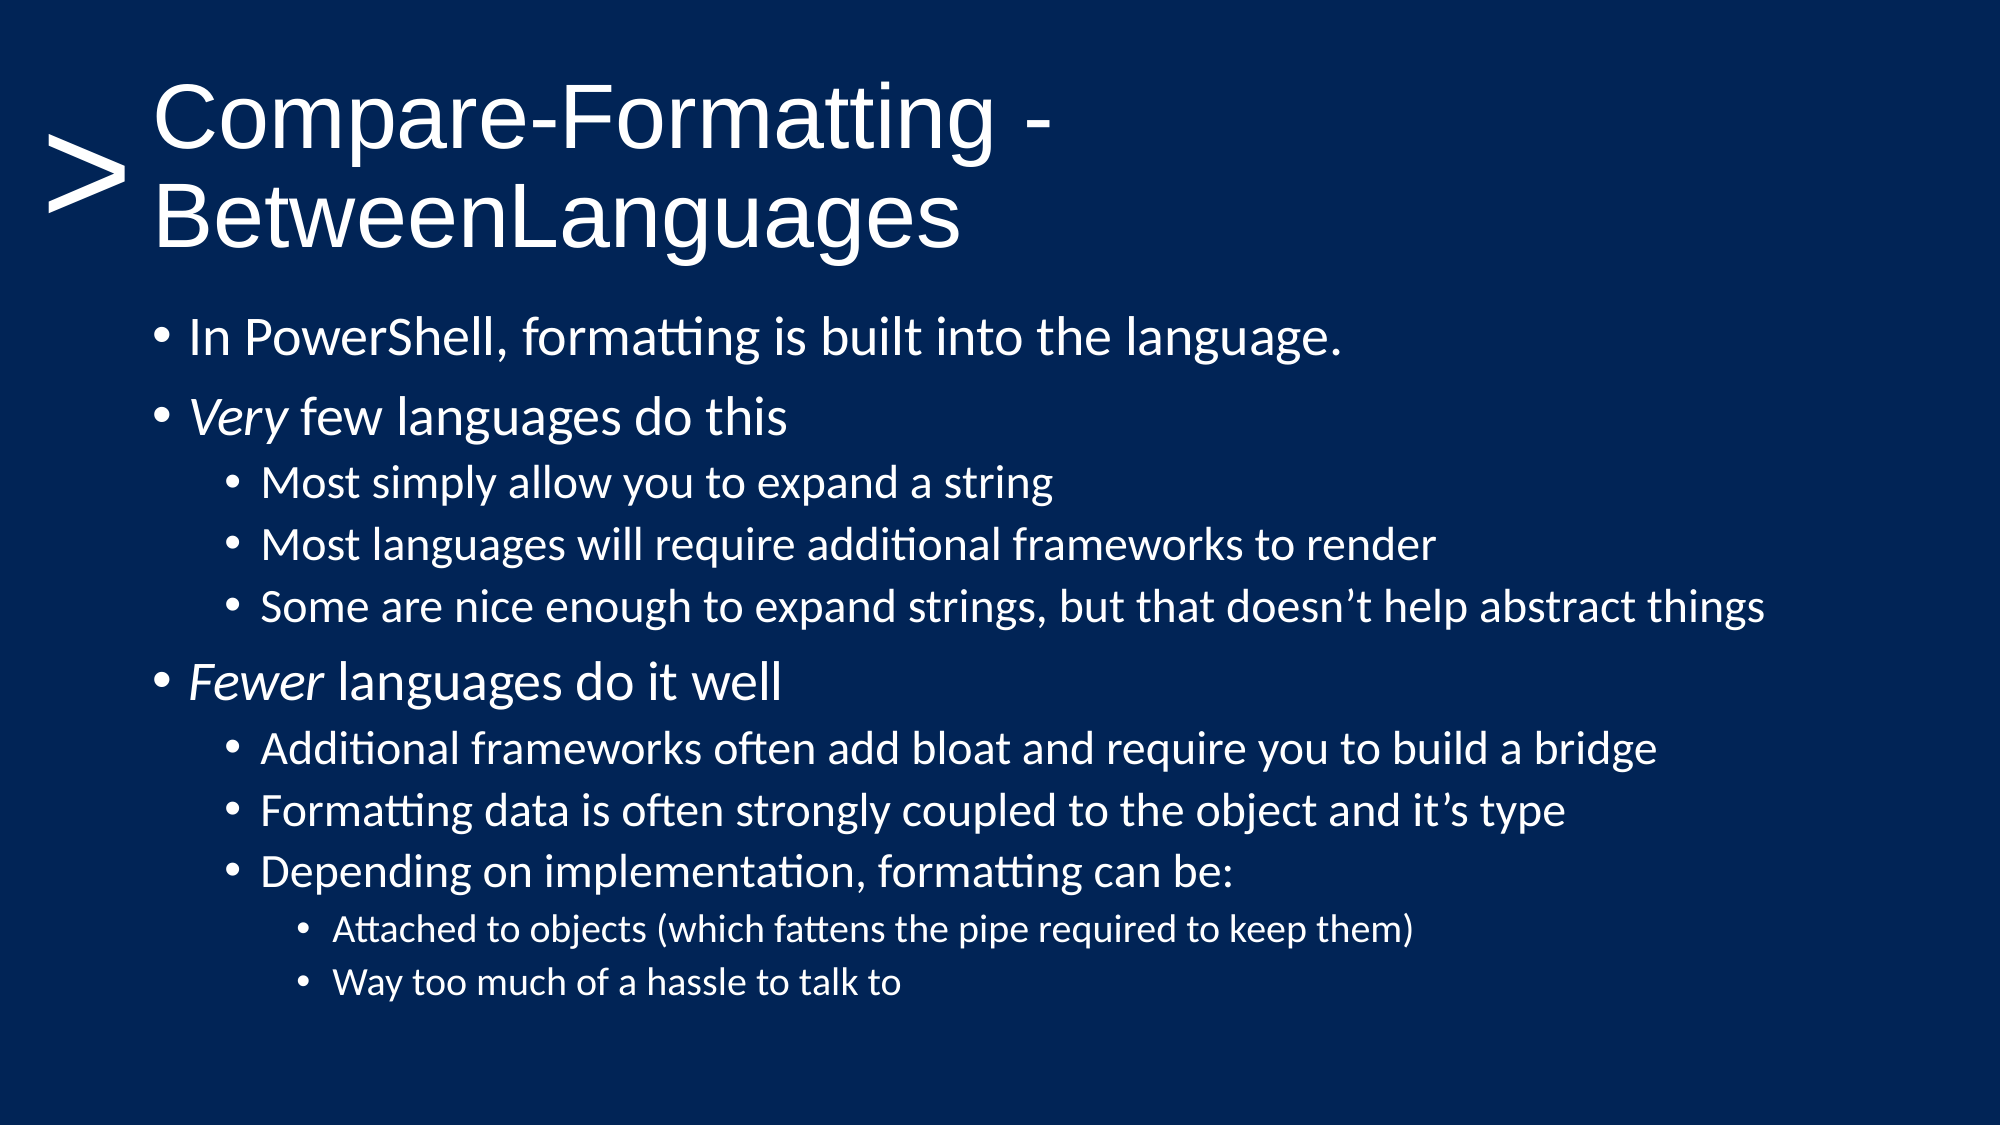

# Compare-Formatting -BetweenLanguages
>
In PowerShell, formatting is built into the language.
Very few languages do this
Most simply allow you to expand a string
Most languages will require additional frameworks to render
Some are nice enough to expand strings, but that doesn’t help abstract things
Fewer languages do it well
Additional frameworks often add bloat and require you to build a bridge
Formatting data is often strongly coupled to the object and it’s type
Depending on implementation, formatting can be:
Attached to objects (which fattens the pipe required to keep them)
Way too much of a hassle to talk to